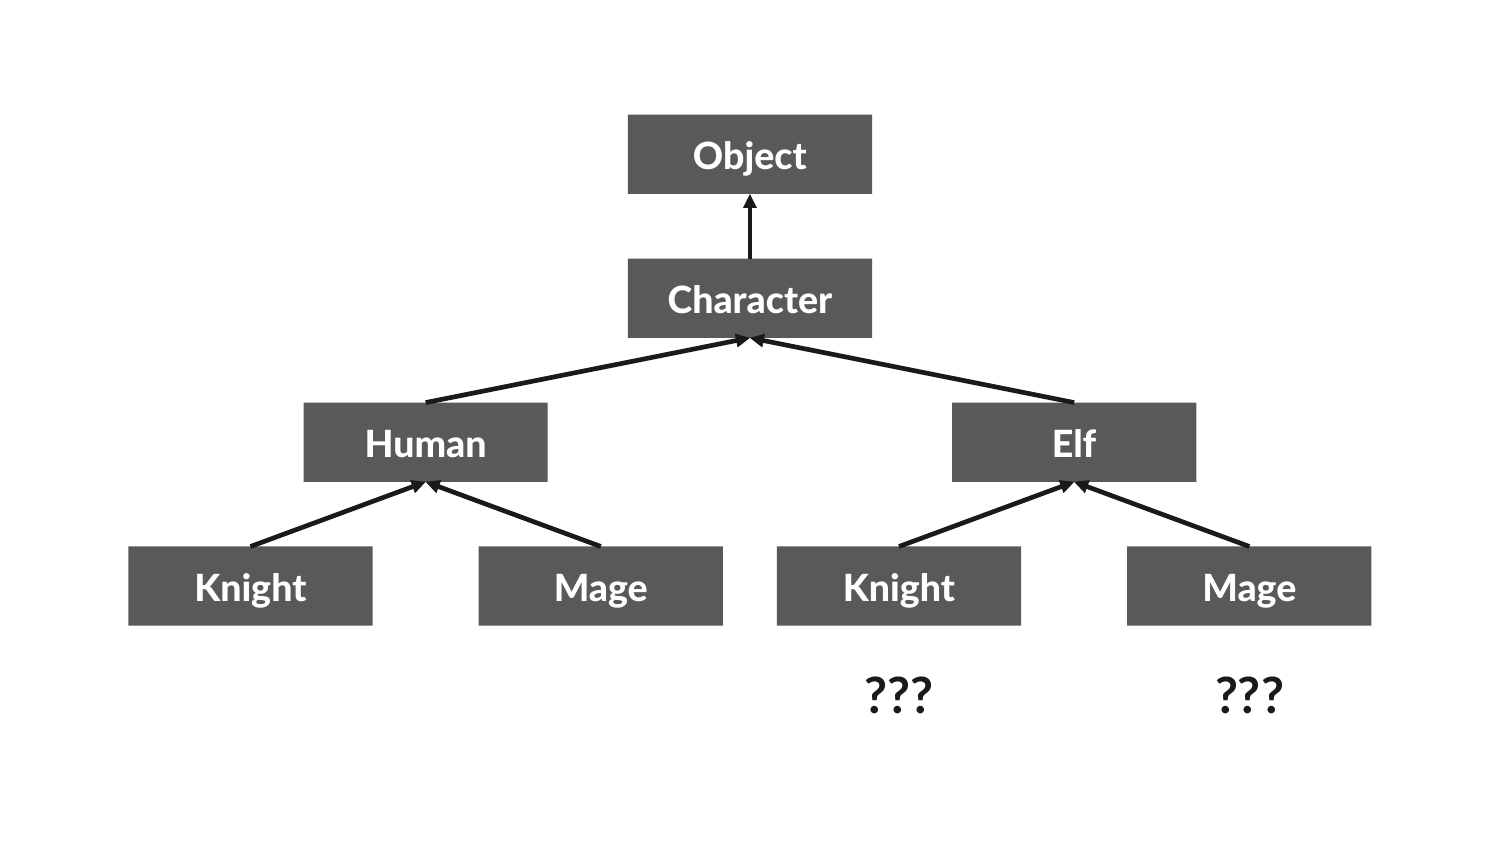

Object
Character
Human
Elf
Knight
Mage
Knight
Mage
???
???